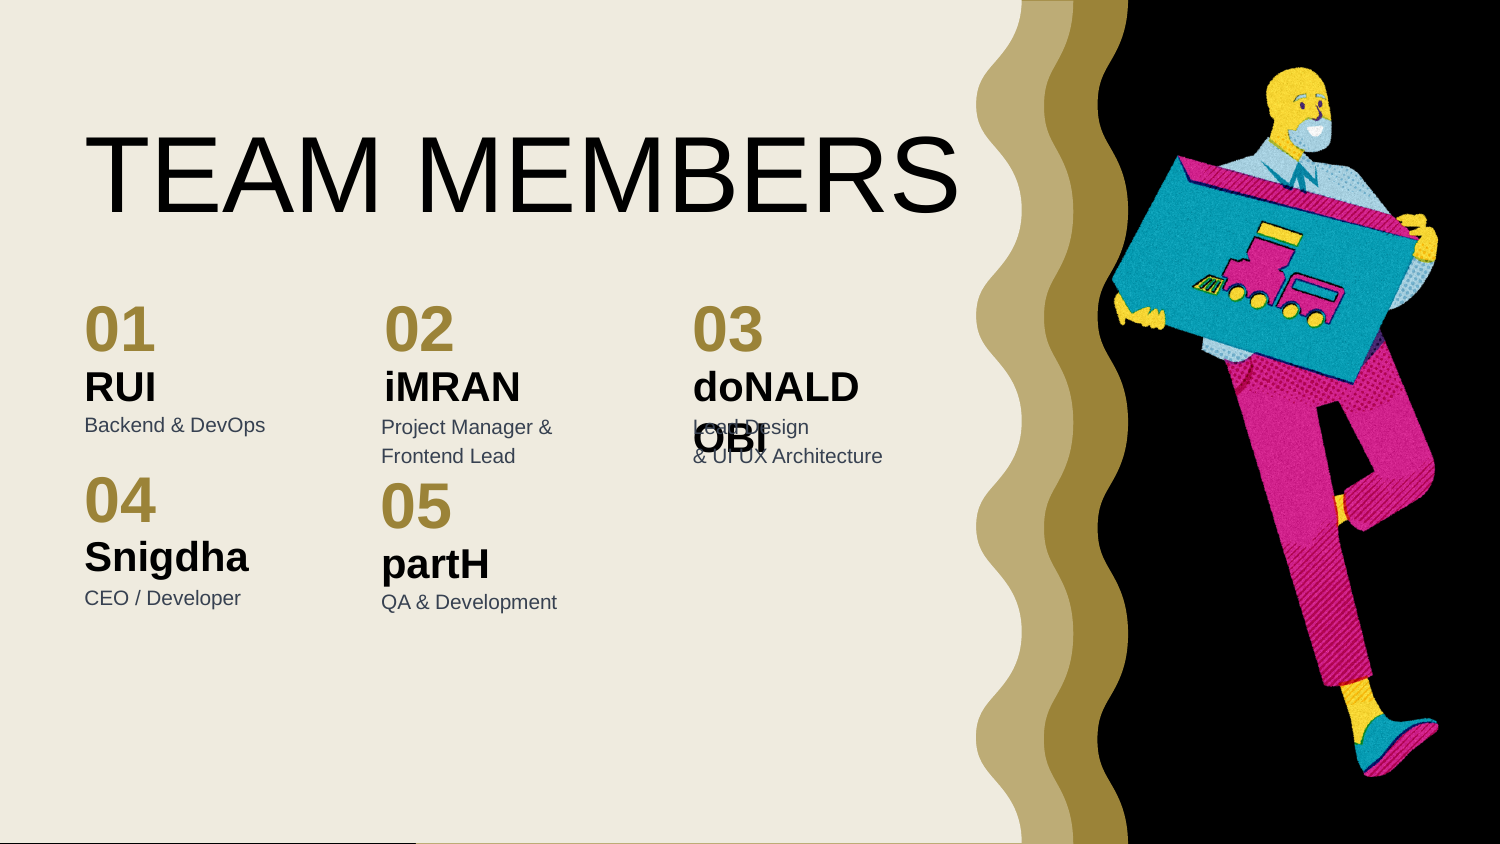

TEAM MEMBERS

01
02
03
iMRAN
doNALD OBI
RUI
Backend & DevOps
Project Manager &
Frontend Lead
Lead Design
& UI UX Architecture
04
05
Snigdha
partH
CEO / Developer
QA & Development